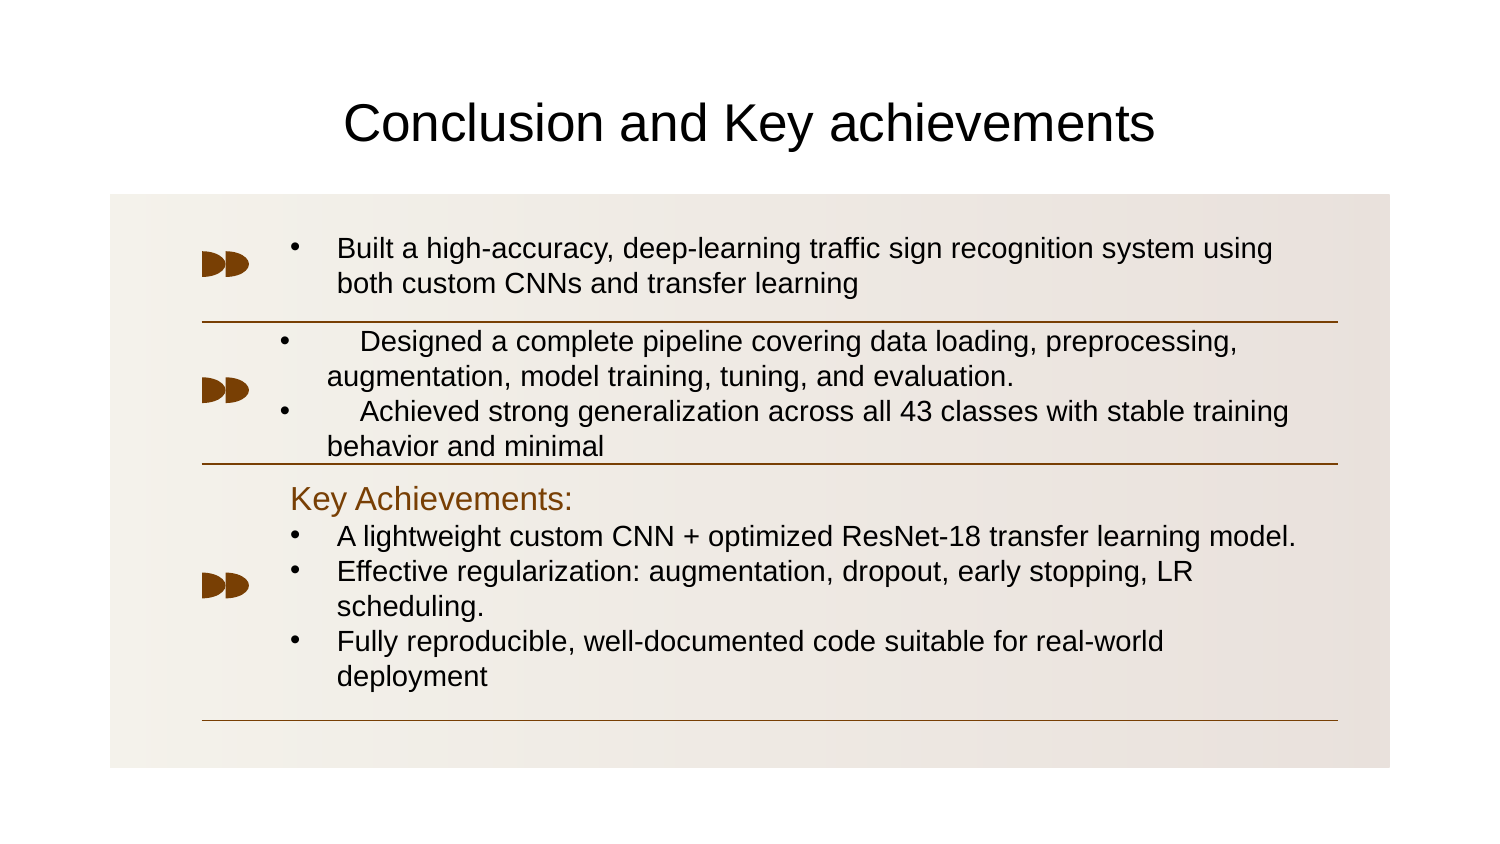

# Conclusion and Key achievements

Built a high-accuracy, deep-learning traffic sign recognition system using both custom CNNs and transfer learning

Key Achievements:
A lightweight custom CNN + optimized ResNet-18 transfer learning model.
Effective regularization: augmentation, dropout, early stopping, LR scheduling.
Fully reproducible, well-documented code suitable for real-world deployment

    Designed a complete pipeline covering data loading, preprocessing,    augmentation, model training, tuning, and evaluation.
    Achieved strong generalization across all 43 classes with stable training behavior and minimal